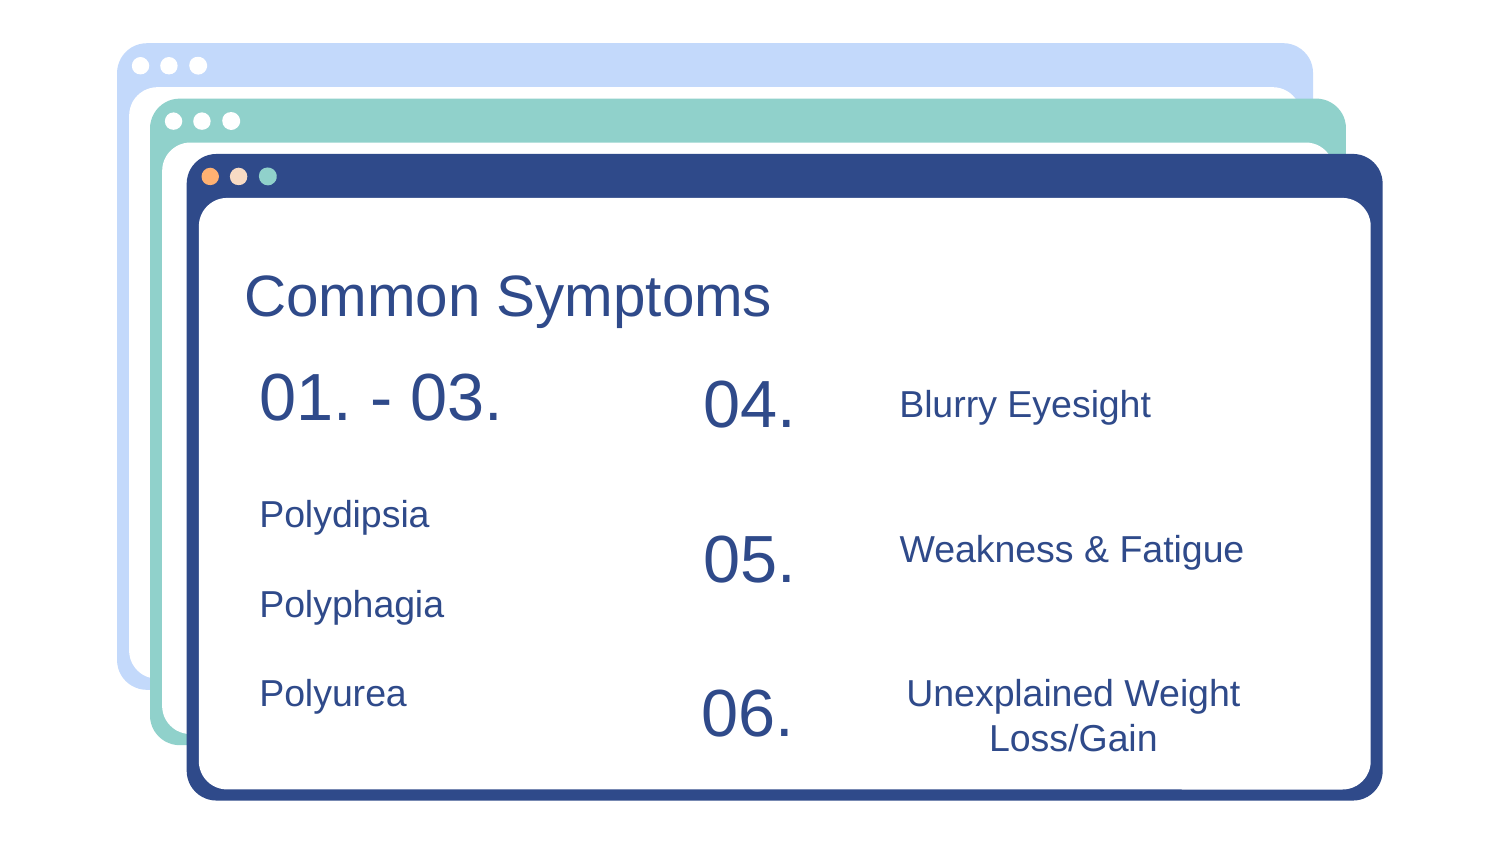

# Common Symptoms
01. - 03.
04.
Blurry Eyesight

Polydipsia
05.
Weakness & Fatigue
Polyphagia

Polyurea
06.
Unexplained Weight Loss/Gain